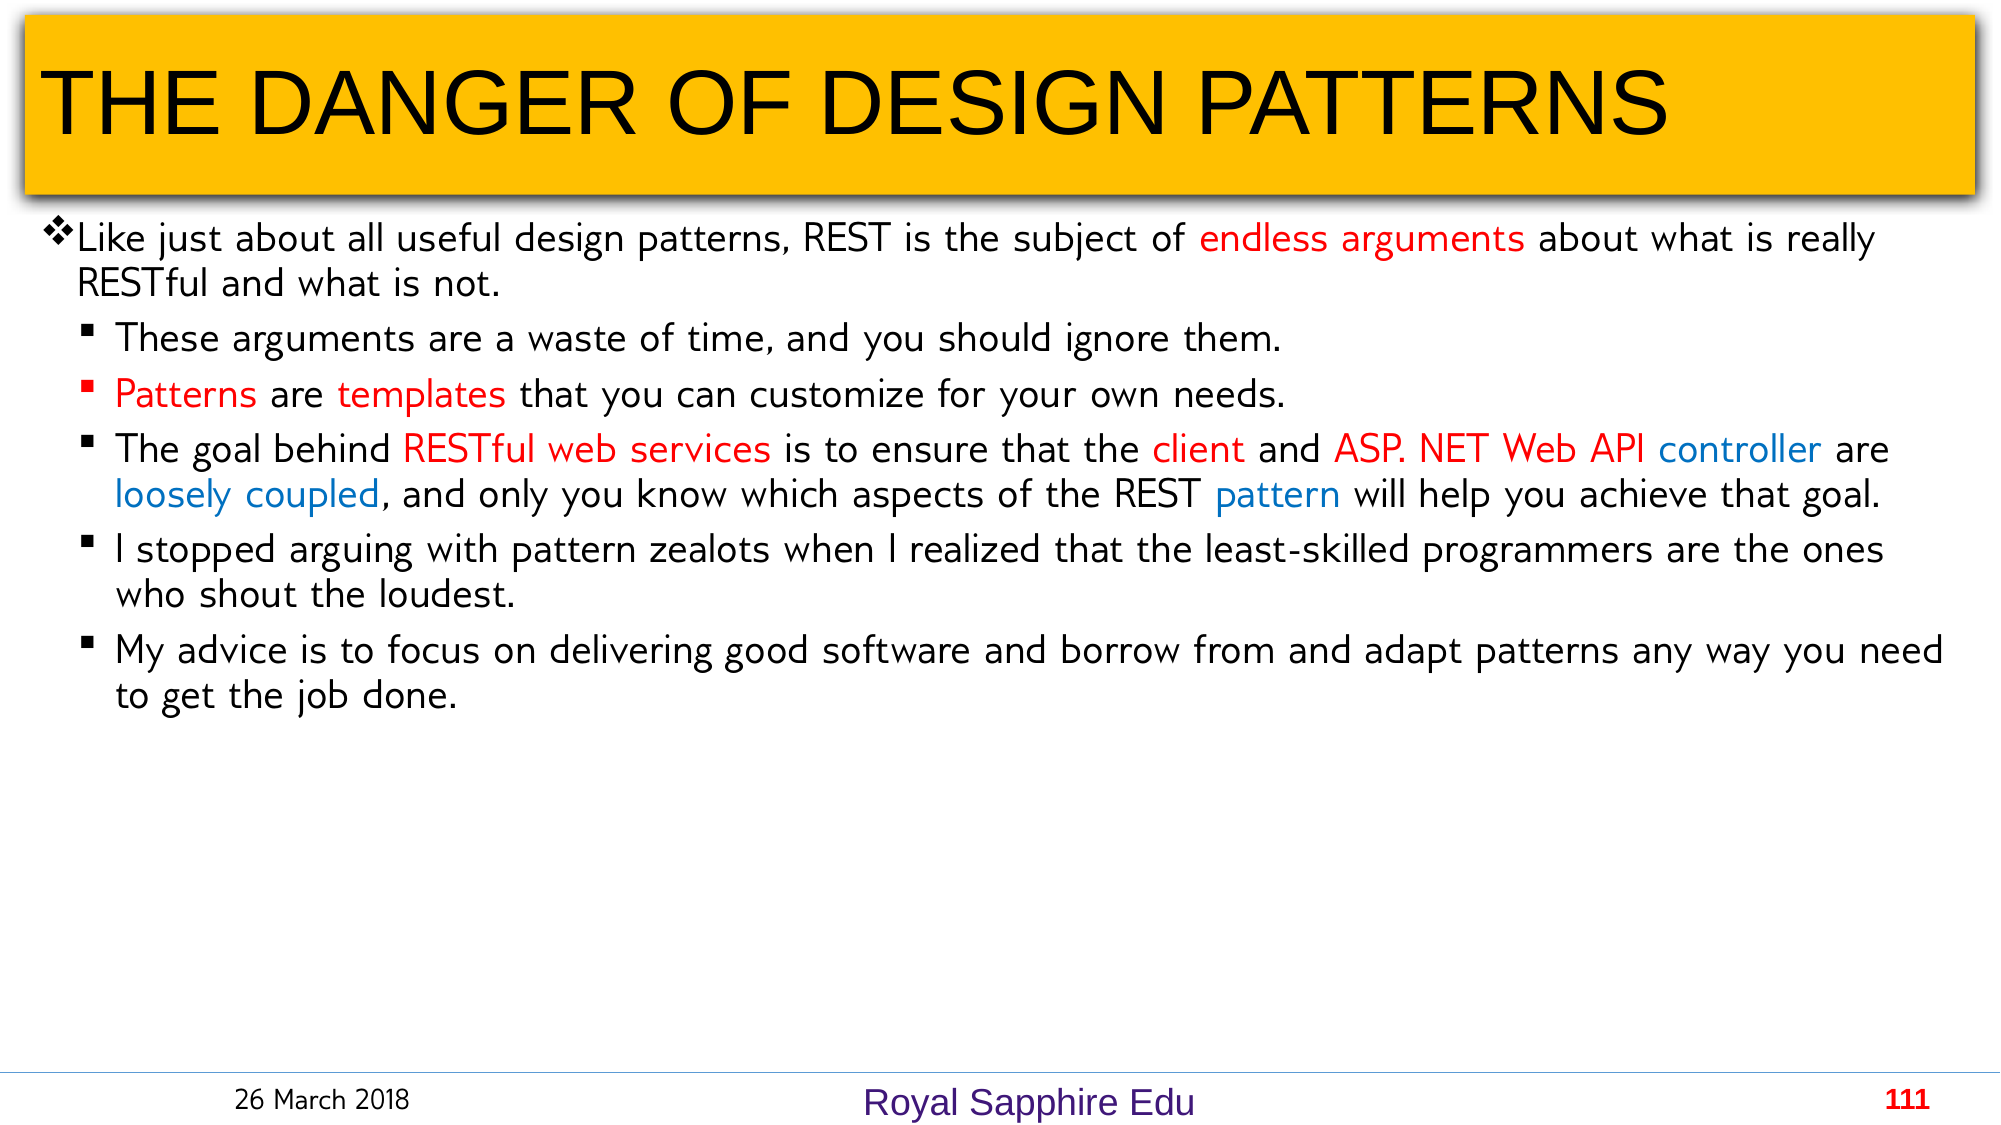

# THE DANGER OF DESIGN PATTERNS
Like just about all useful design patterns, REST is the subject of endless arguments about what is really RESTful and what is not.
These arguments are a waste of time, and you should ignore them.
Patterns are templates that you can customize for your own needs.
The goal behind RESTful web services is to ensure that the client and ASP. NET Web API controller are loosely coupled, and only you know which aspects of the REST pattern will help you achieve that goal.
I stopped arguing with pattern zealots when I realized that the least-skilled programmers are the ones who shout the loudest.
My advice is to focus on delivering good software and borrow from and adapt patterns any way you need to get the job done.
26 March 2018
111